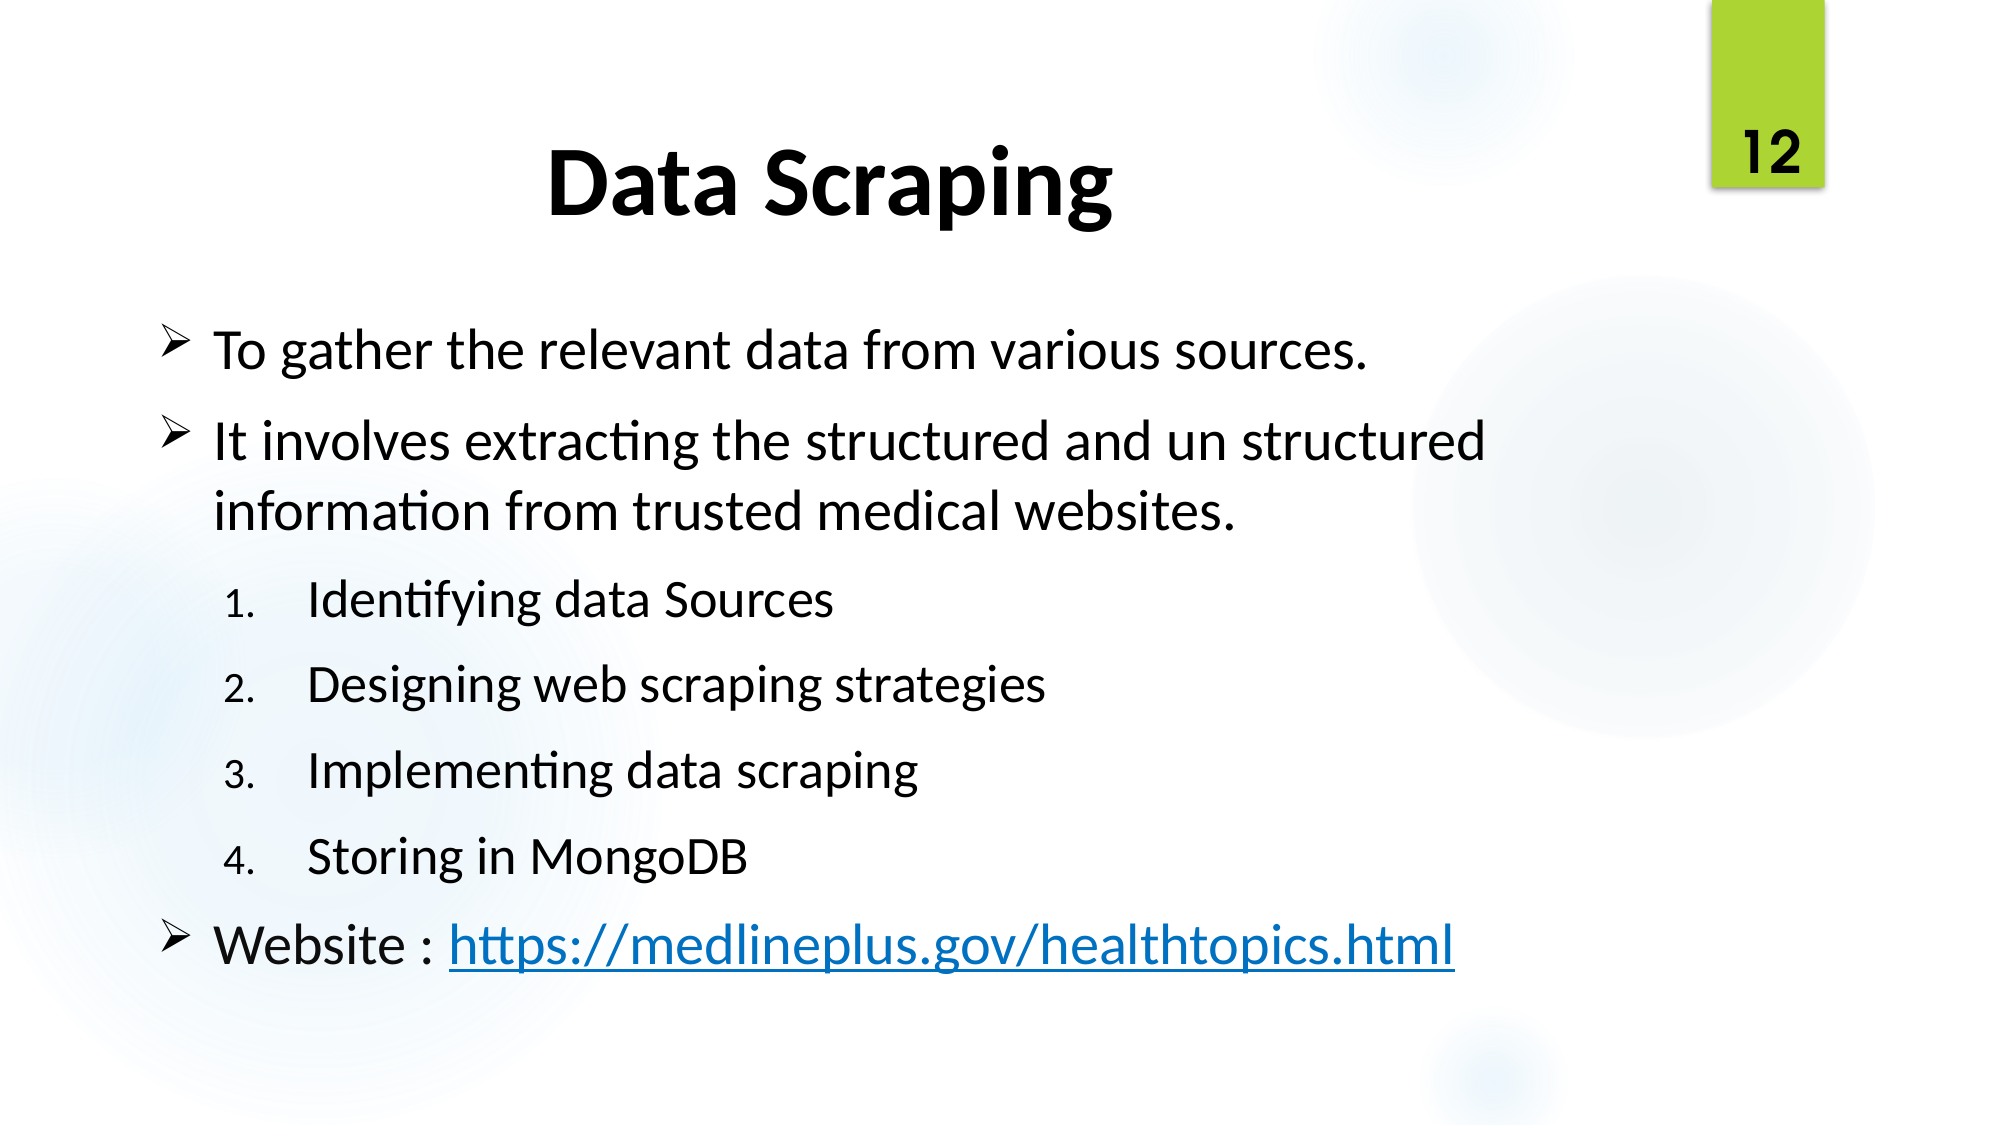

# Data Scraping
12
To gather the relevant data from various sources.
It involves extracting the structured and un structured information from trusted medical websites.
Identifying data Sources
Designing web scraping strategies
Implementing data scraping
Storing in MongoDB
Website : https://medlineplus.gov/healthtopics.html